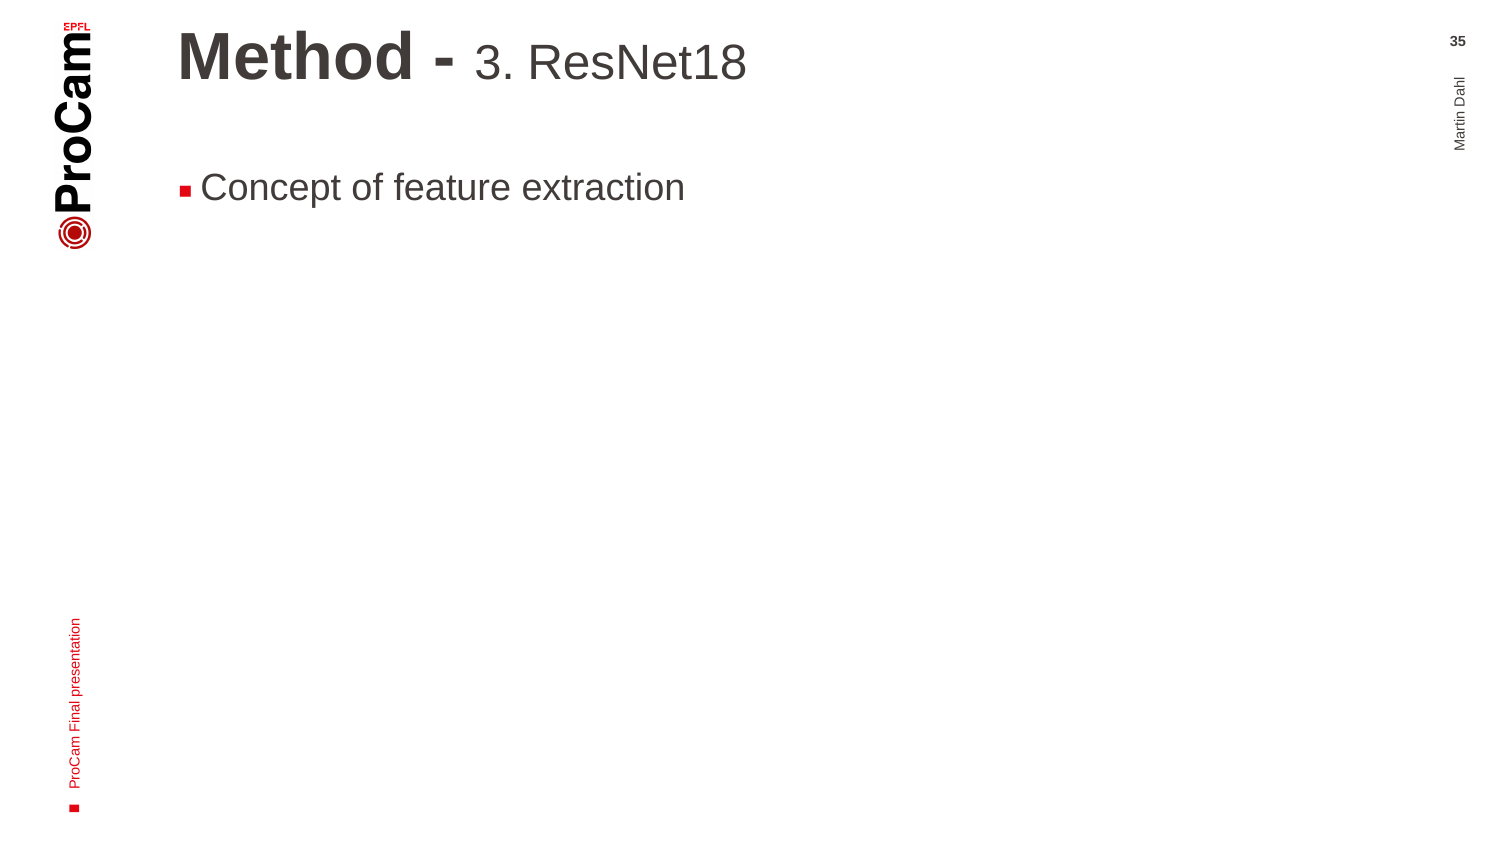

# Method - 3. ResNet18
35
Concept of feature extraction

Martin Dahl
ProCam Final presentation